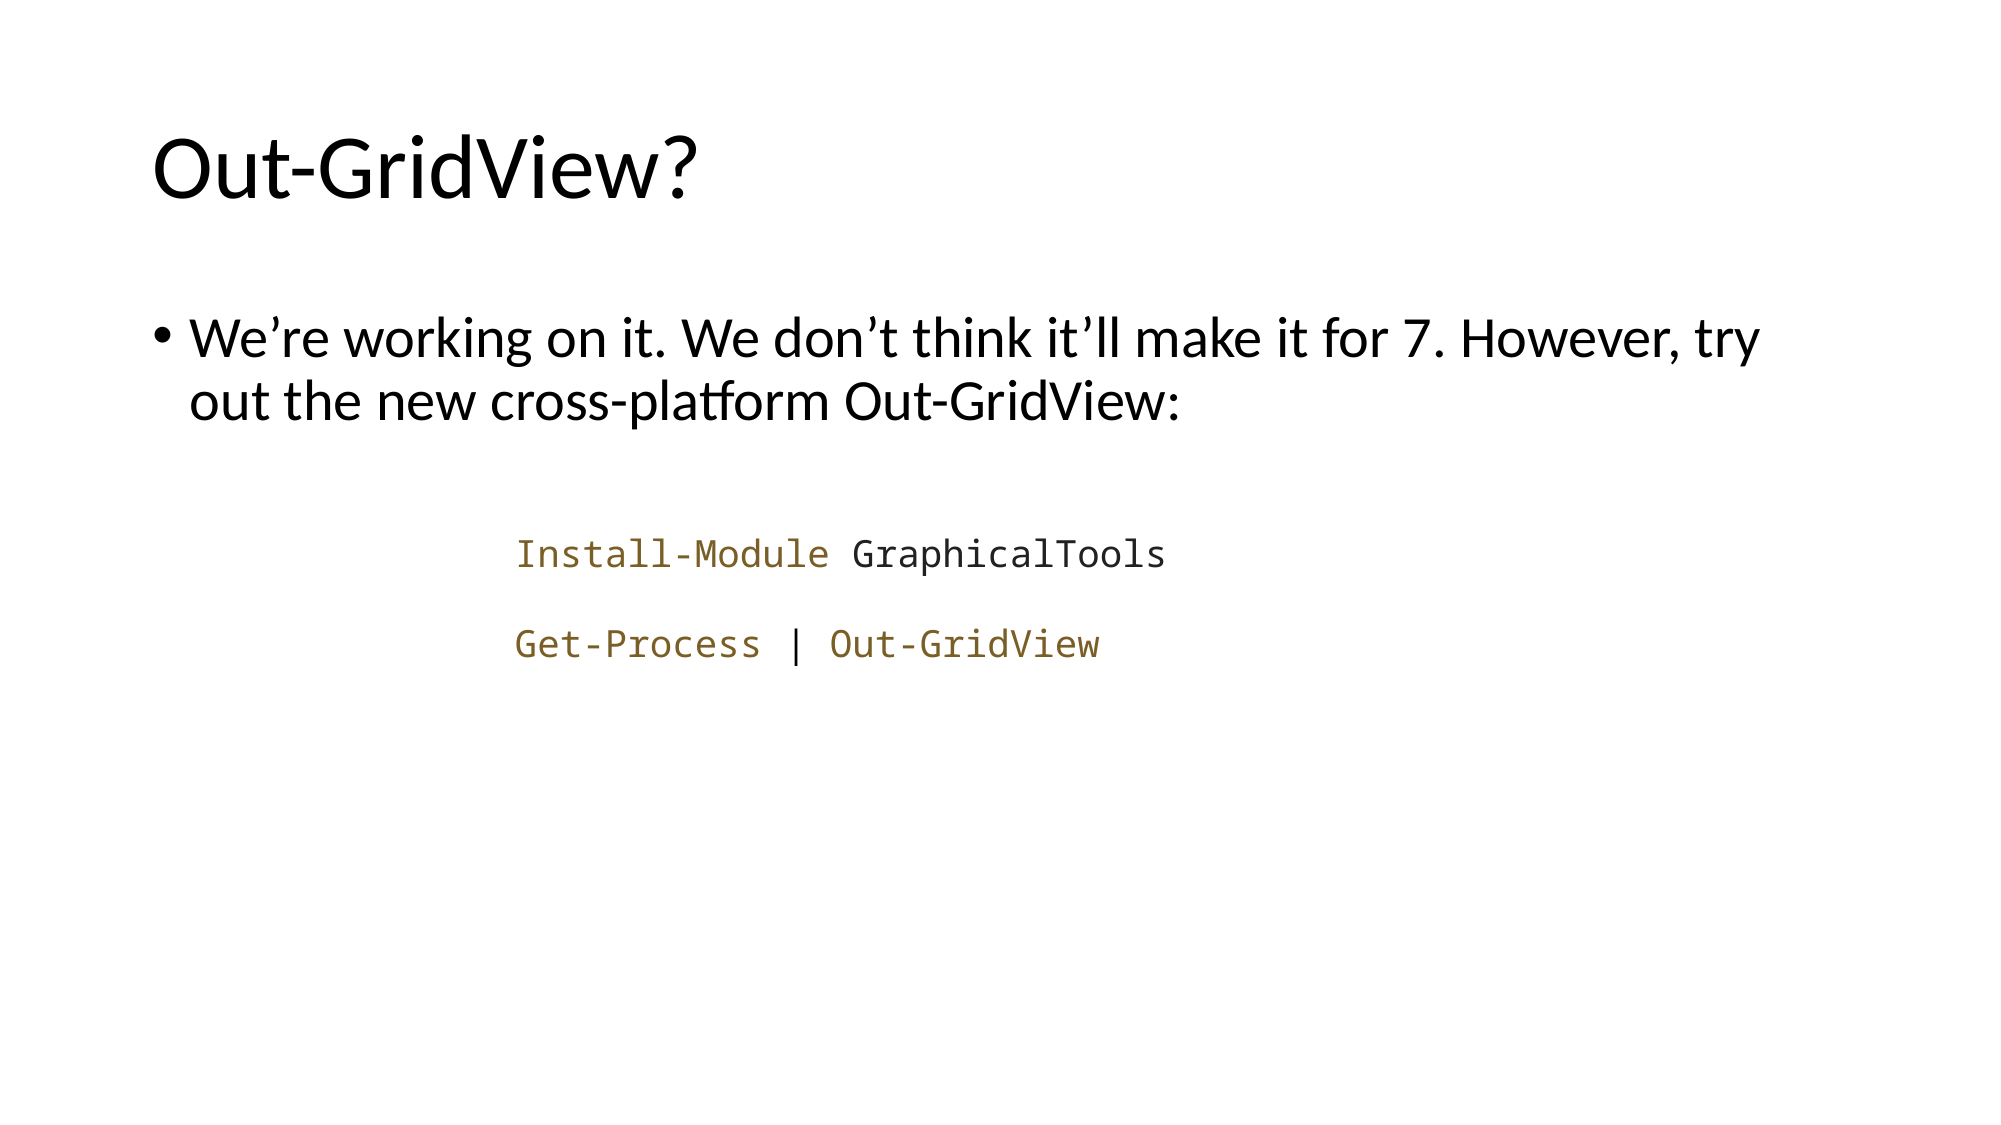

# Out-GridView?
We’re working on it. We don’t think it’ll make it for 7. However, try out the new cross-platform Out-GridView:

Install-Module GraphicalTools
Get-Process | Out-GridView